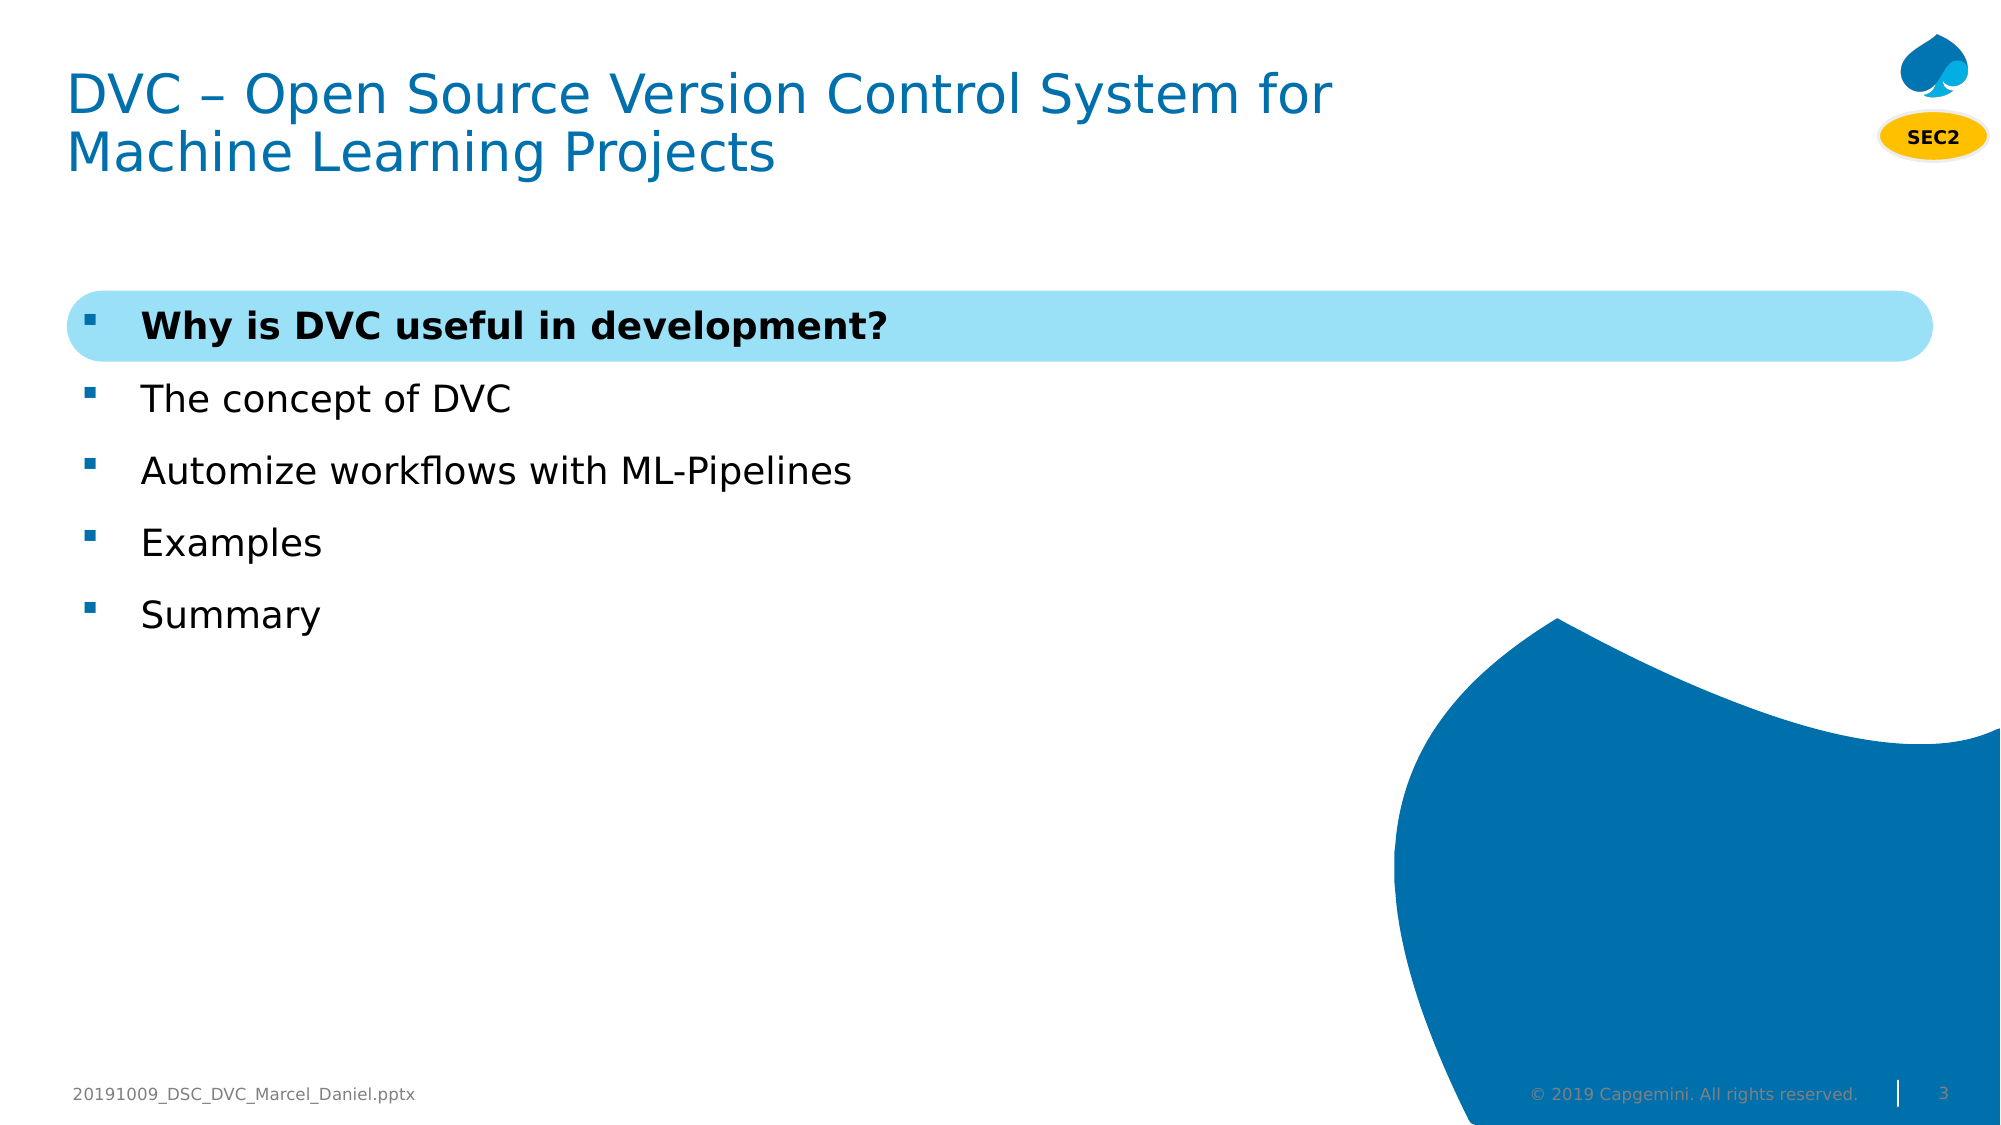

# DVC – Open Source Version Control System for Machine Learning Projects
SEC2

Why is DVC useful in development?
The concept of DVC
Automize workflows with ML-Pipelines
Examples
Summary
© 2019 Capgemini. All rights reserved.
3